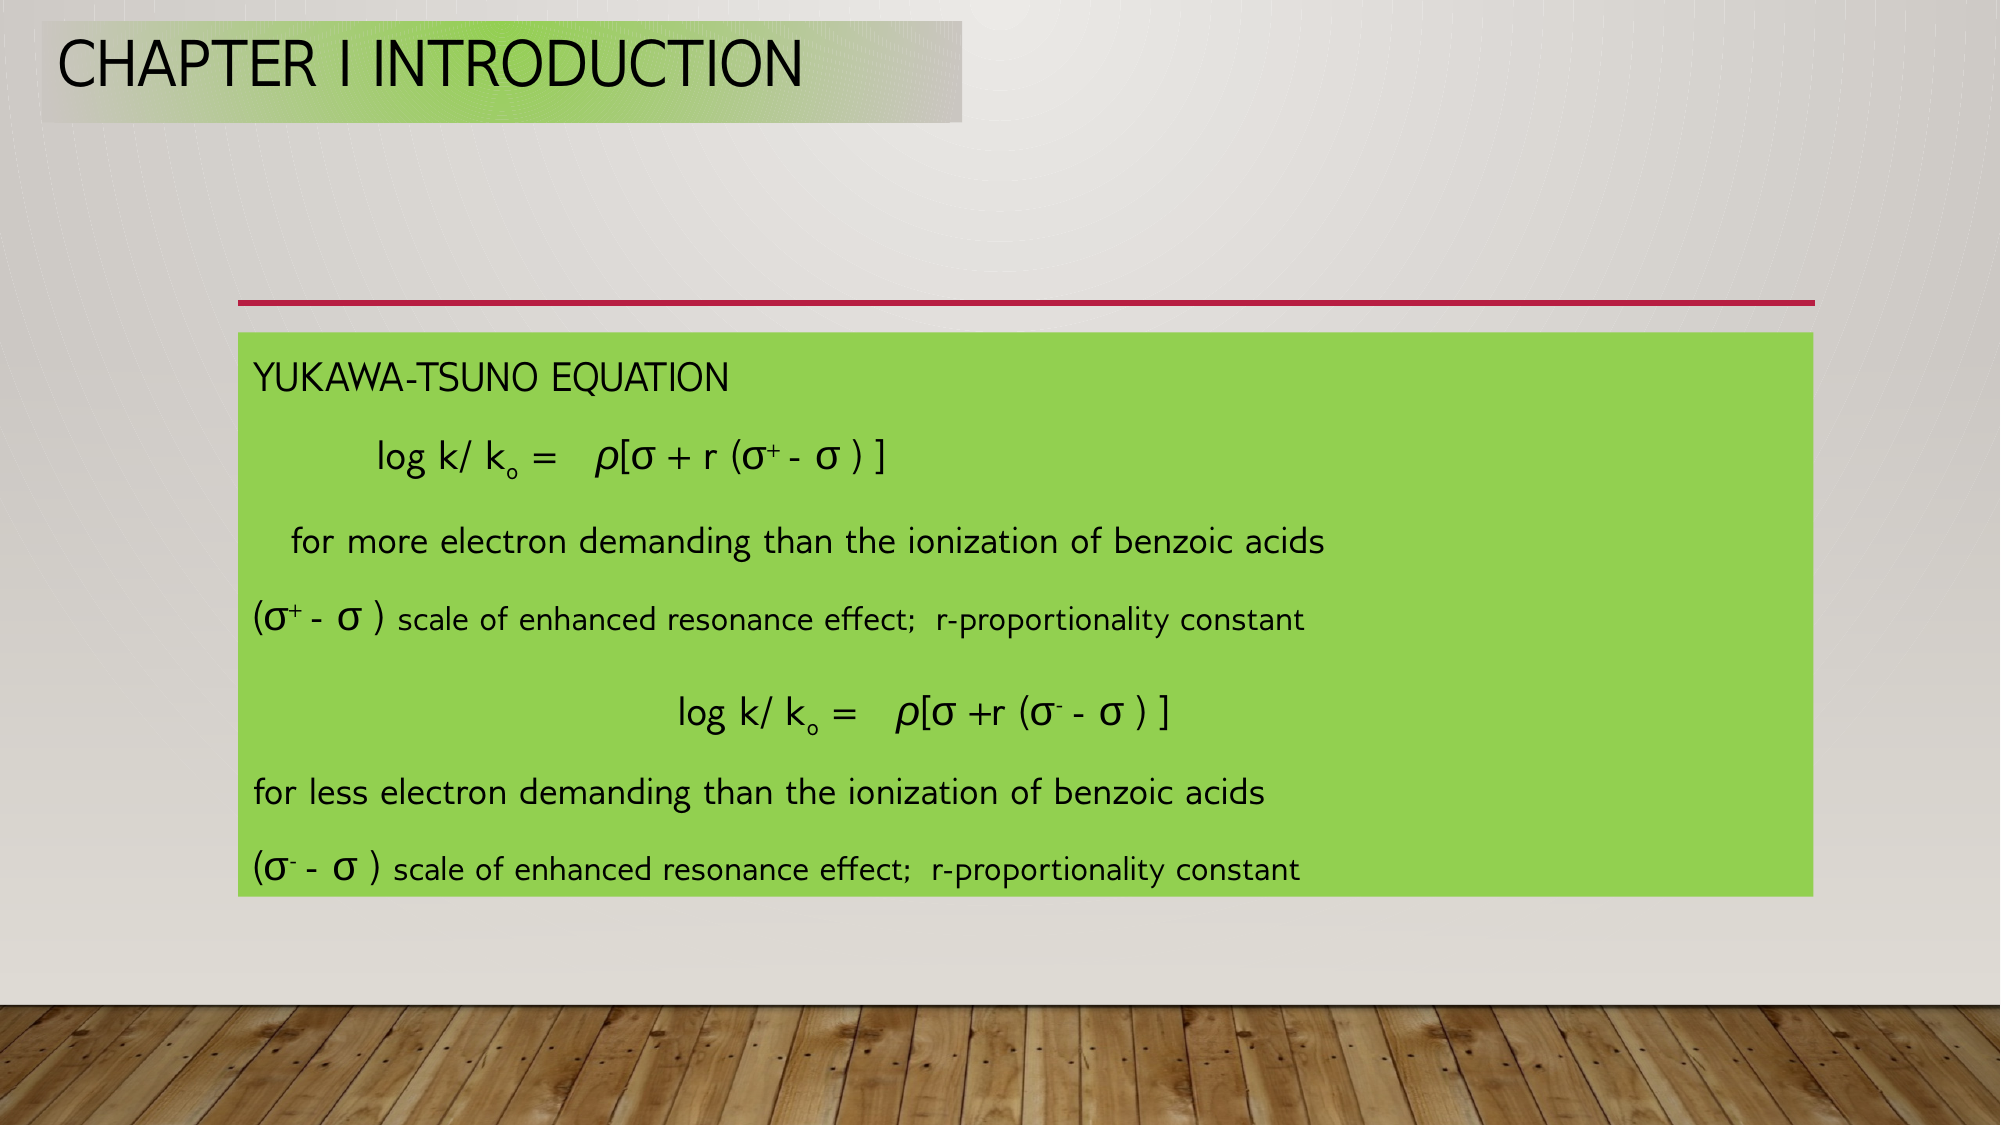

# CHAPTER I INTRODUCTION
YUKAWA-TSUNO EQUATION
  			log k/ ko =   ρ[σ + r (σ+ - σ ) ]
   for more electron demanding than the ionization of benzoic acids
(σ+ - σ ) scale of enhanced resonance effect;  r-proportionality constant
                                  log k/ ko =   ρ[σ +r (σ- - σ ) ]
for less electron demanding than the ionization of benzoic acids
(σ- - σ ) scale of enhanced resonance effect;  r-proportionality constant